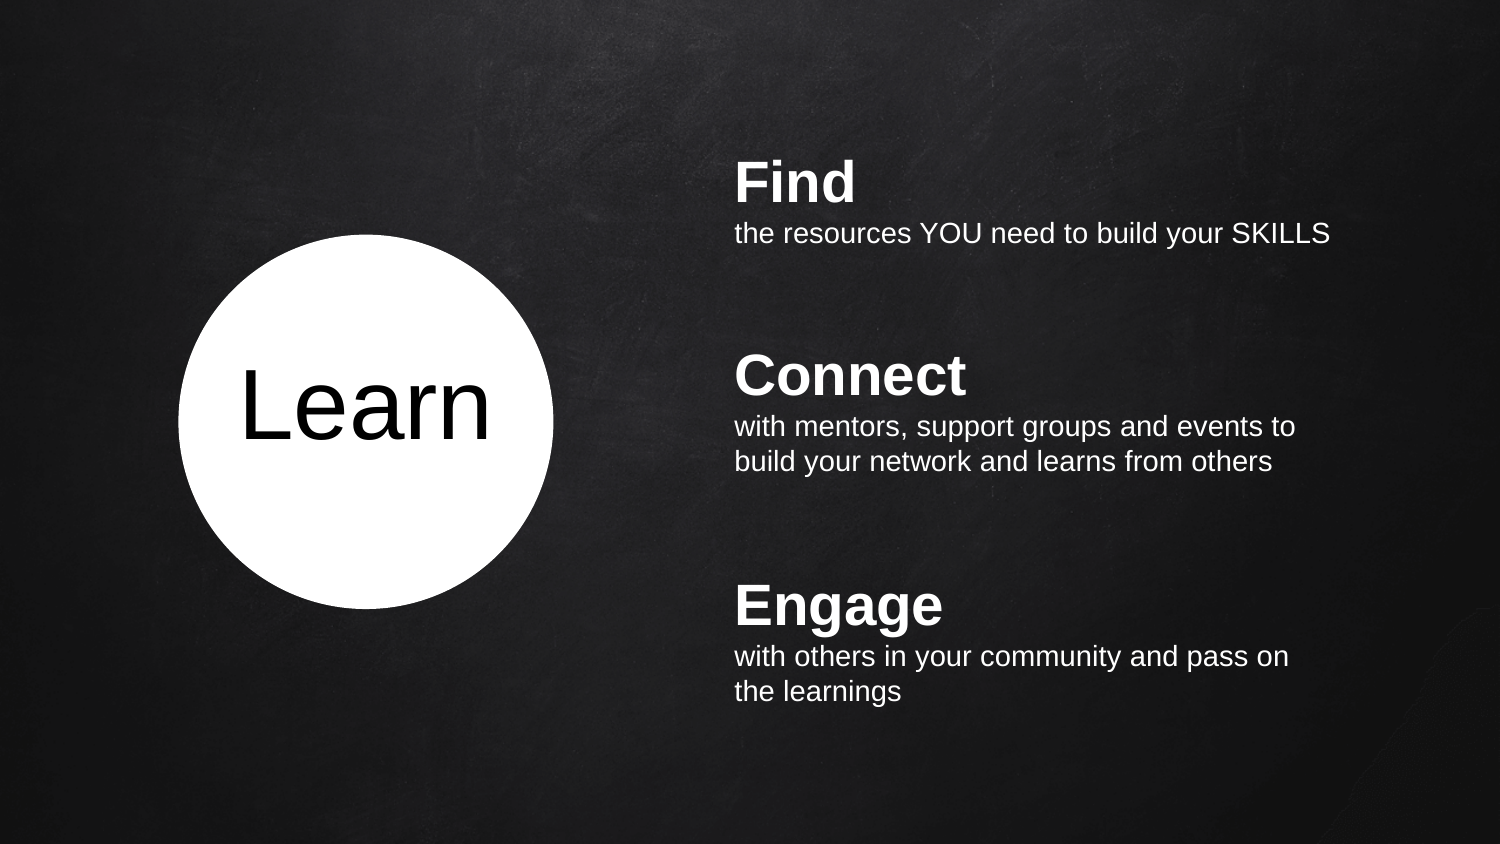

Find
the resources YOU need to build your SKILLS

Learn
Connect
with mentors, support groups and events to build your network and learns from others
Engage
with others in your community and pass on the learnings